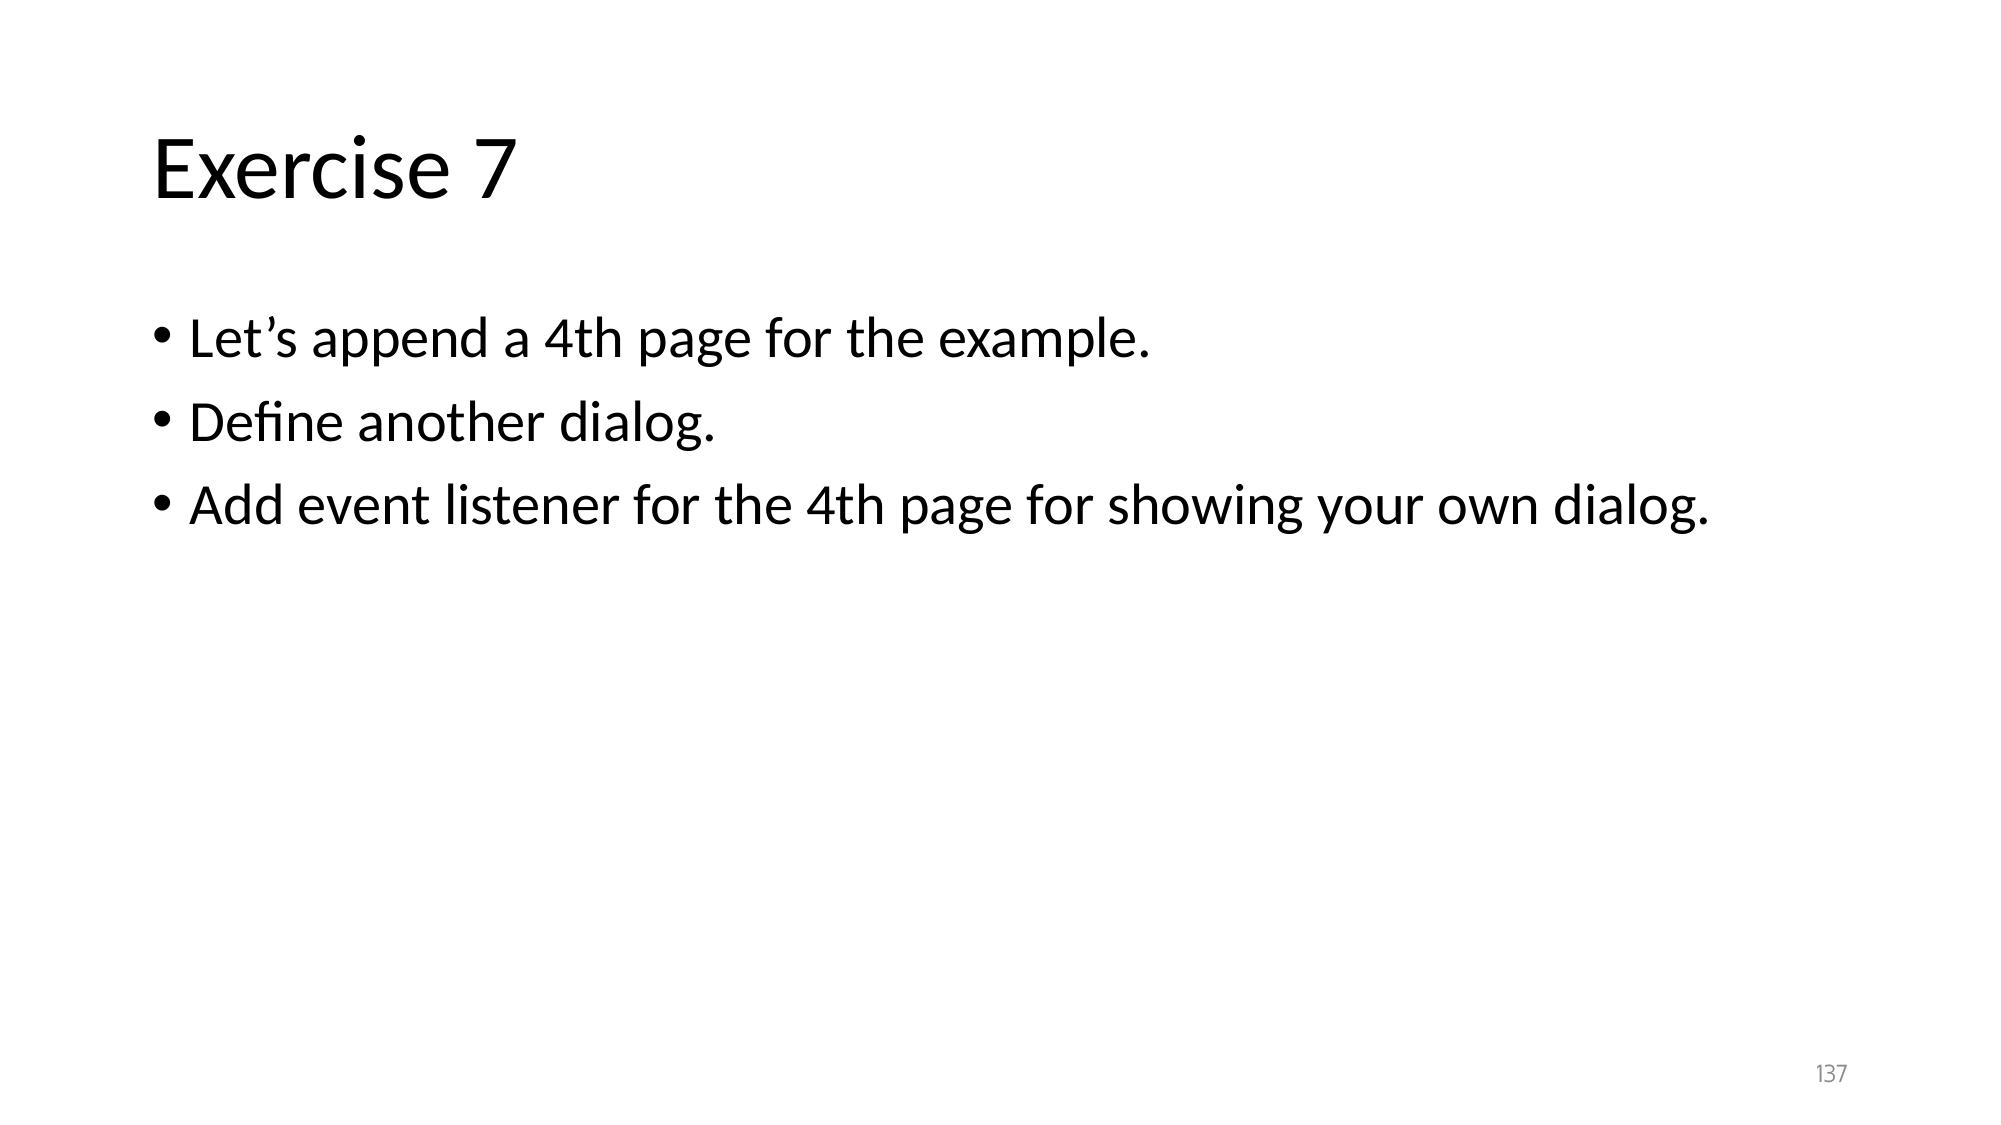

# Exercise 7
Let’s append a 4th page for the example.
Define another dialog.
Add event listener for the 4th page for showing your own dialog.
137